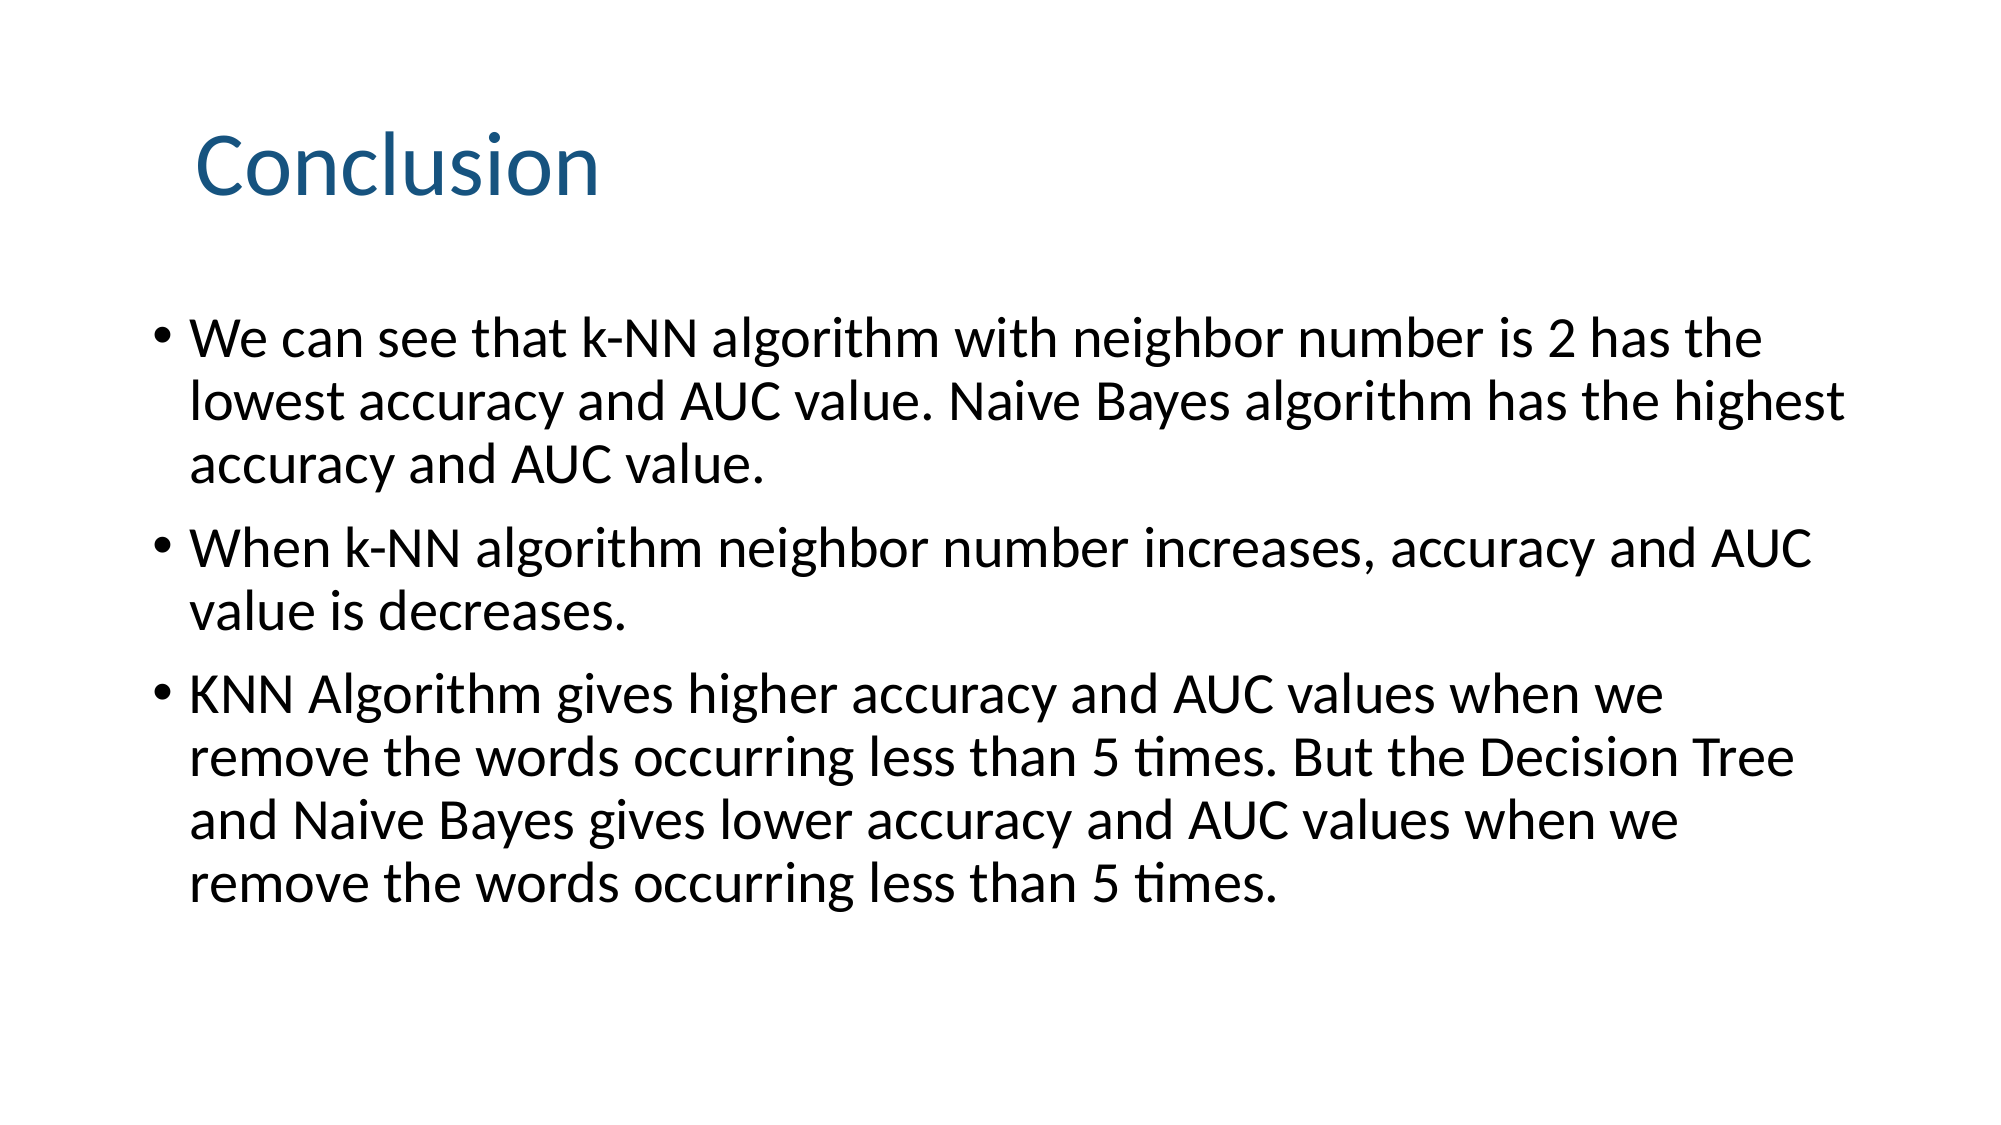

# Conclusion
We can see that k-NN algorithm with neighbor number is 2 has the lowest accuracy and AUC value. Naive Bayes algorithm has the highest accuracy and AUC value.
When k-NN algorithm neighbor number increases, accuracy and AUC value is decreases.
KNN Algorithm gives higher accuracy and AUC values when we remove the words occurring less than 5 times. But the Decision Tree and Naive Bayes gives lower accuracy and AUC values when we remove the words occurring less than 5 times.